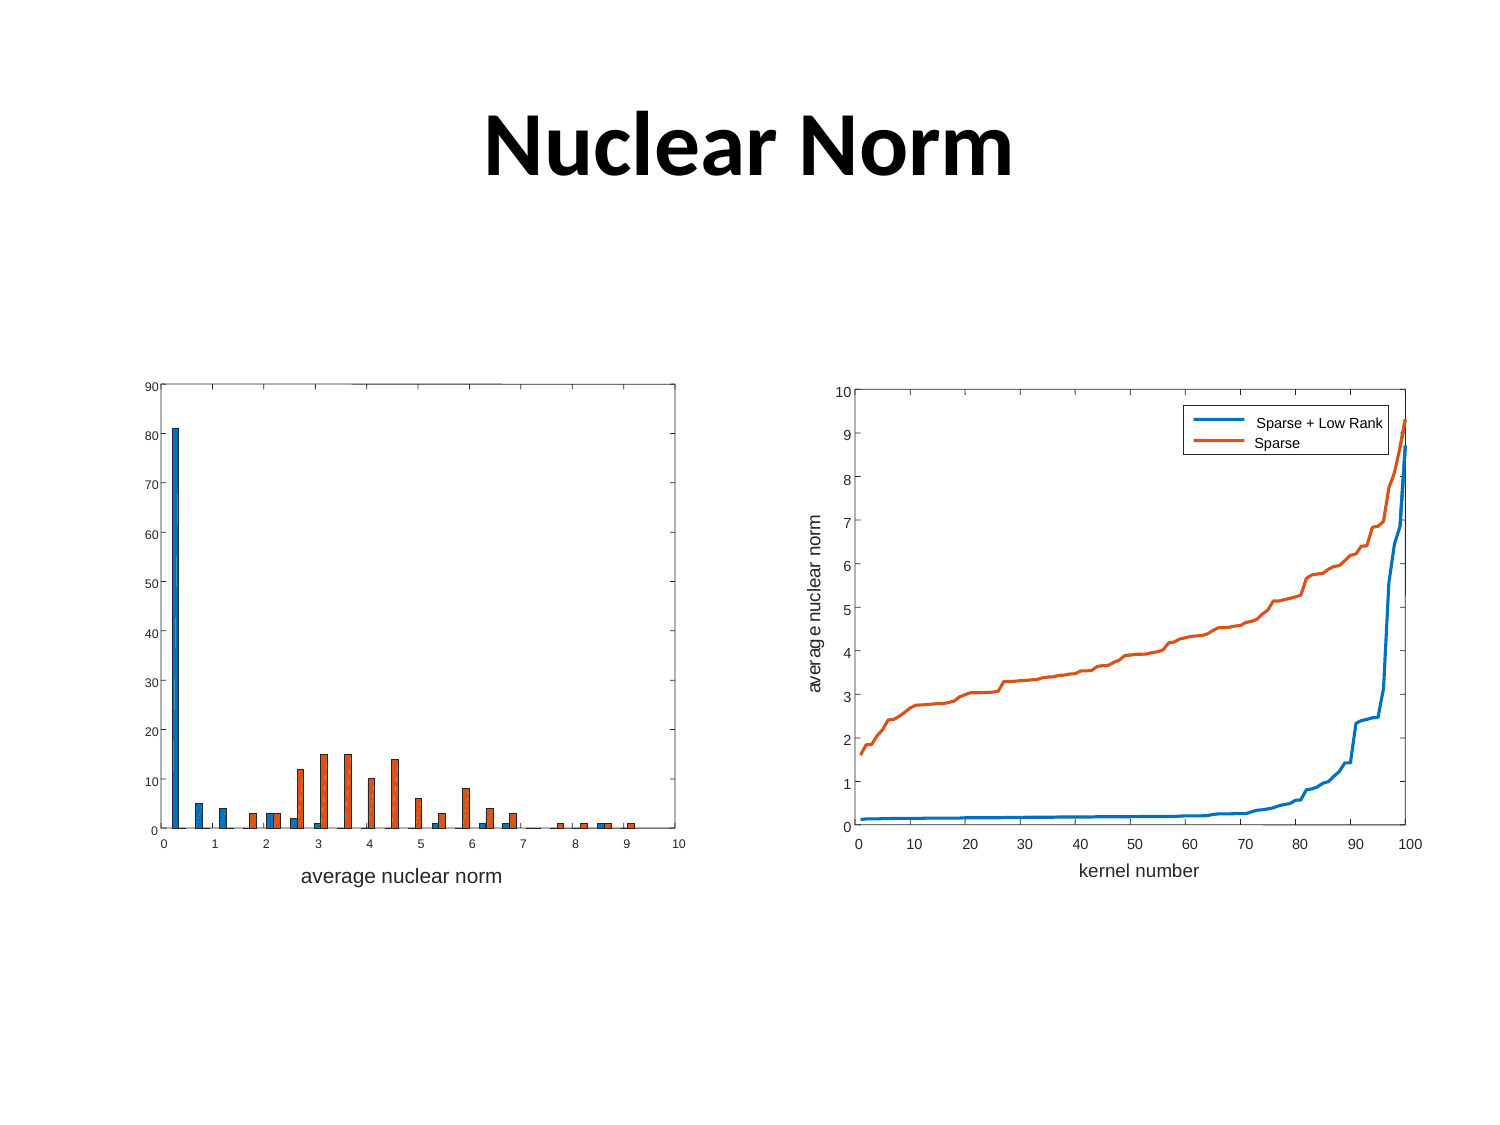

# Nuclear Norm

90

80

70

60

50

40

30

20

10

0

0
1
2
3
4
5
6
7
8
9
10
average nuclear norm

10

Sparse + Low Rank

9

Sparse

8

m
7
r

o
n

r
6
a

e
l
c
u
5
n

e
g
a
4
r

e
v
a
3

2

1

0

0
10
20
30
40
50
60
70
80
90
100
kernel number